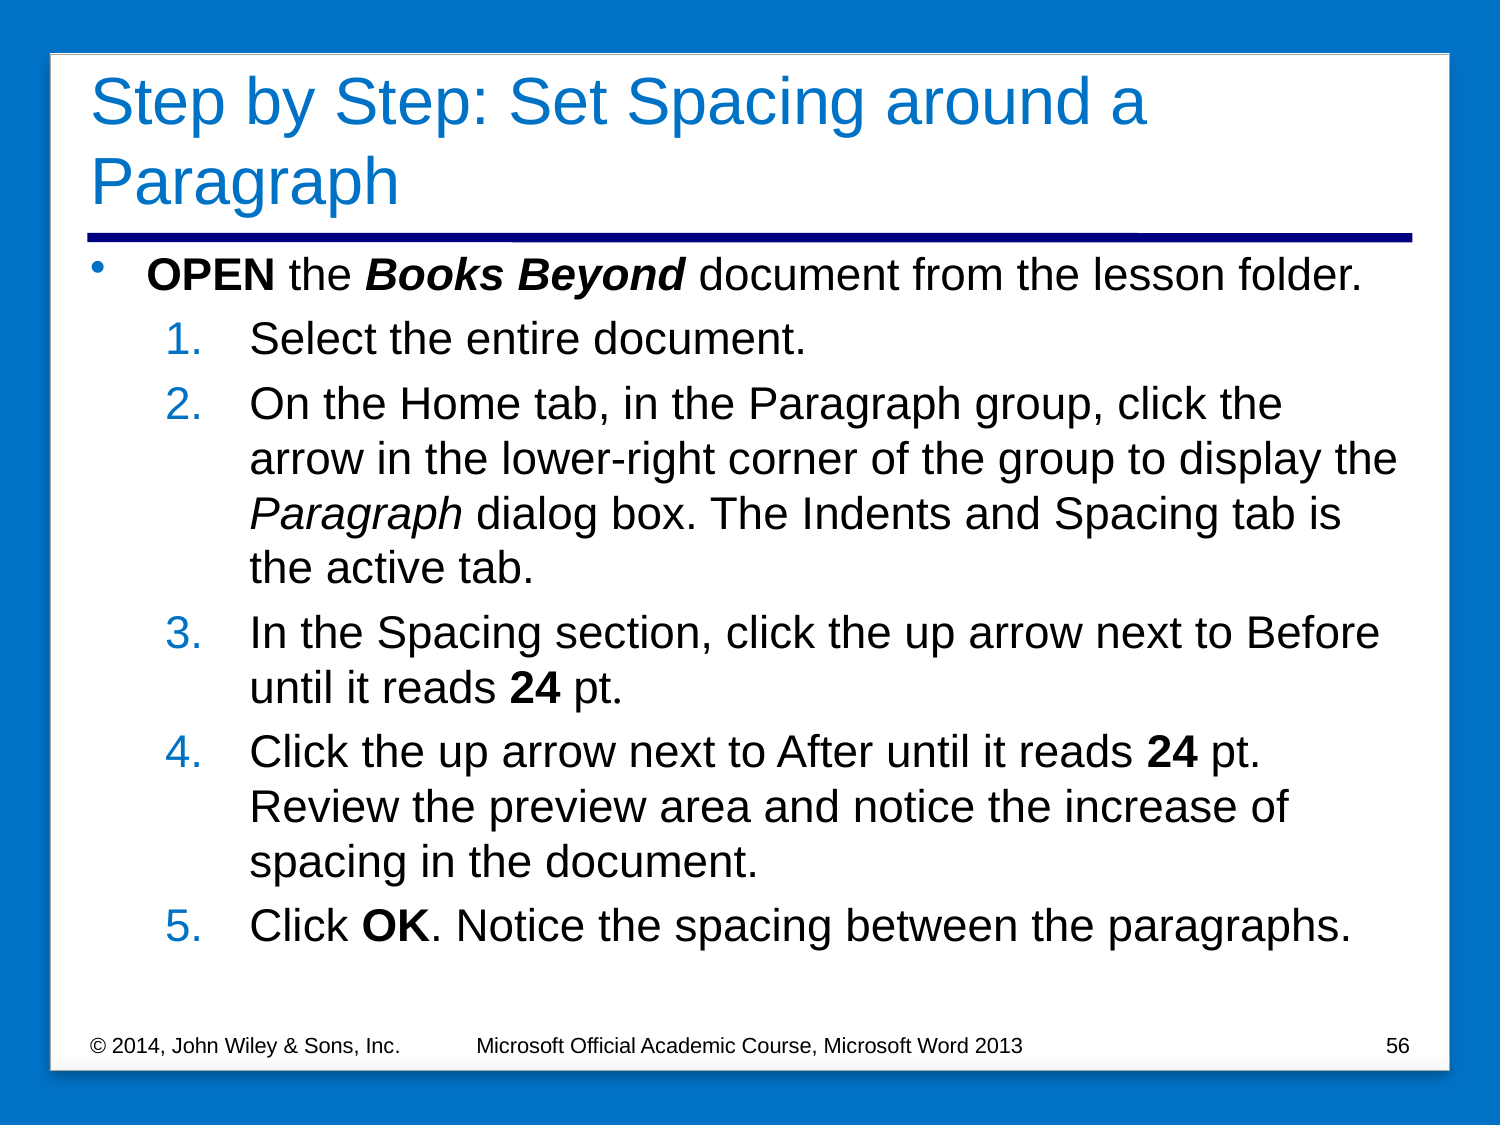

# Step by Step: Set Spacing around a Paragraph
OPEN the Books Beyond document from the lesson folder.
Select the entire document.
On the Home tab, in the Paragraph group, click the arrow in the lower-right corner of the group to display the Paragraph dialog box. The Indents and Spacing tab is the active tab.
In the Spacing section, click the up arrow next to Before until it reads 24 pt.
Click the up arrow next to After until it reads 24 pt. Review the preview area and notice the increase of spacing in the document.
Click OK. Notice the spacing between the paragraphs.

© 2014, John Wiley & Sons, Inc.
Microsoft Official Academic Course, Microsoft Word 2013
56